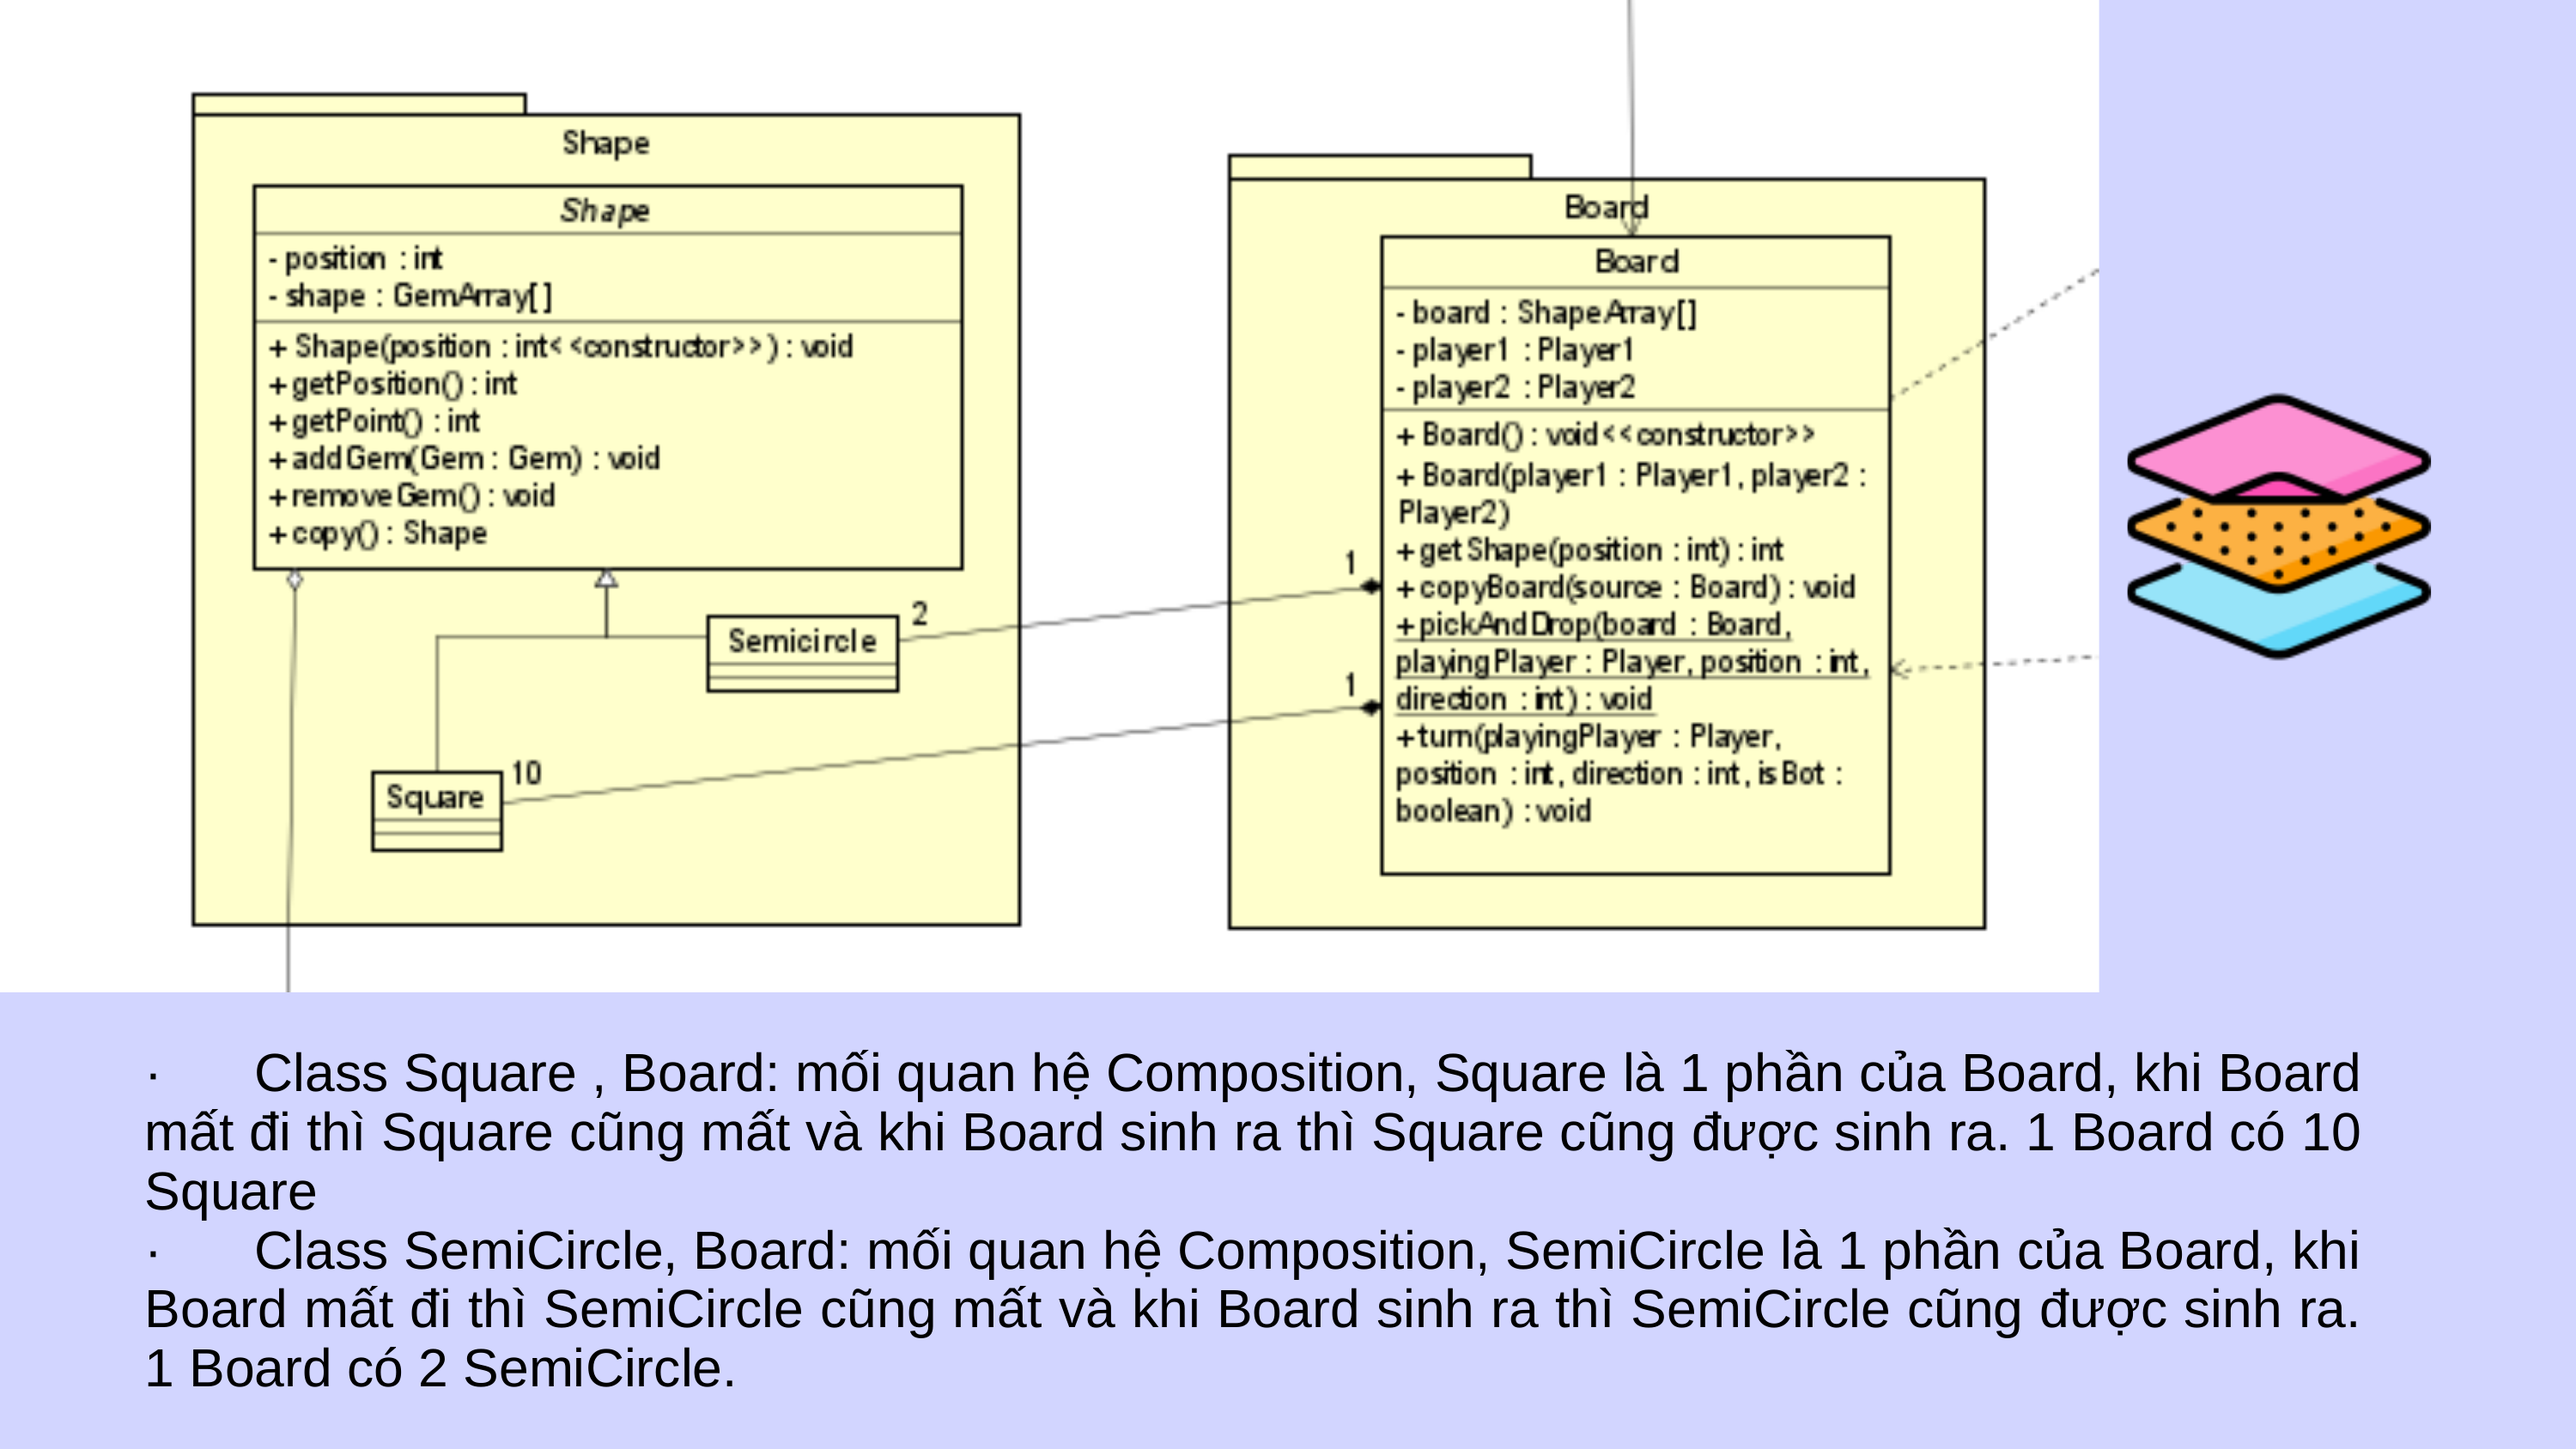

·      Class Square , Board: mối quan hệ Composition, Square là 1 phần của Board, khi Board mất đi thì Square cũng mất và khi Board sinh ra thì Square cũng được sinh ra. 1 Board có 10 Square
·      Class SemiCircle, Board: mối quan hệ Composition, SemiCircle là 1 phần của Board, khi Board mất đi thì SemiCircle cũng mất và khi Board sinh ra thì SemiCircle cũng được sinh ra. 1 Board có 2 SemiCircle.